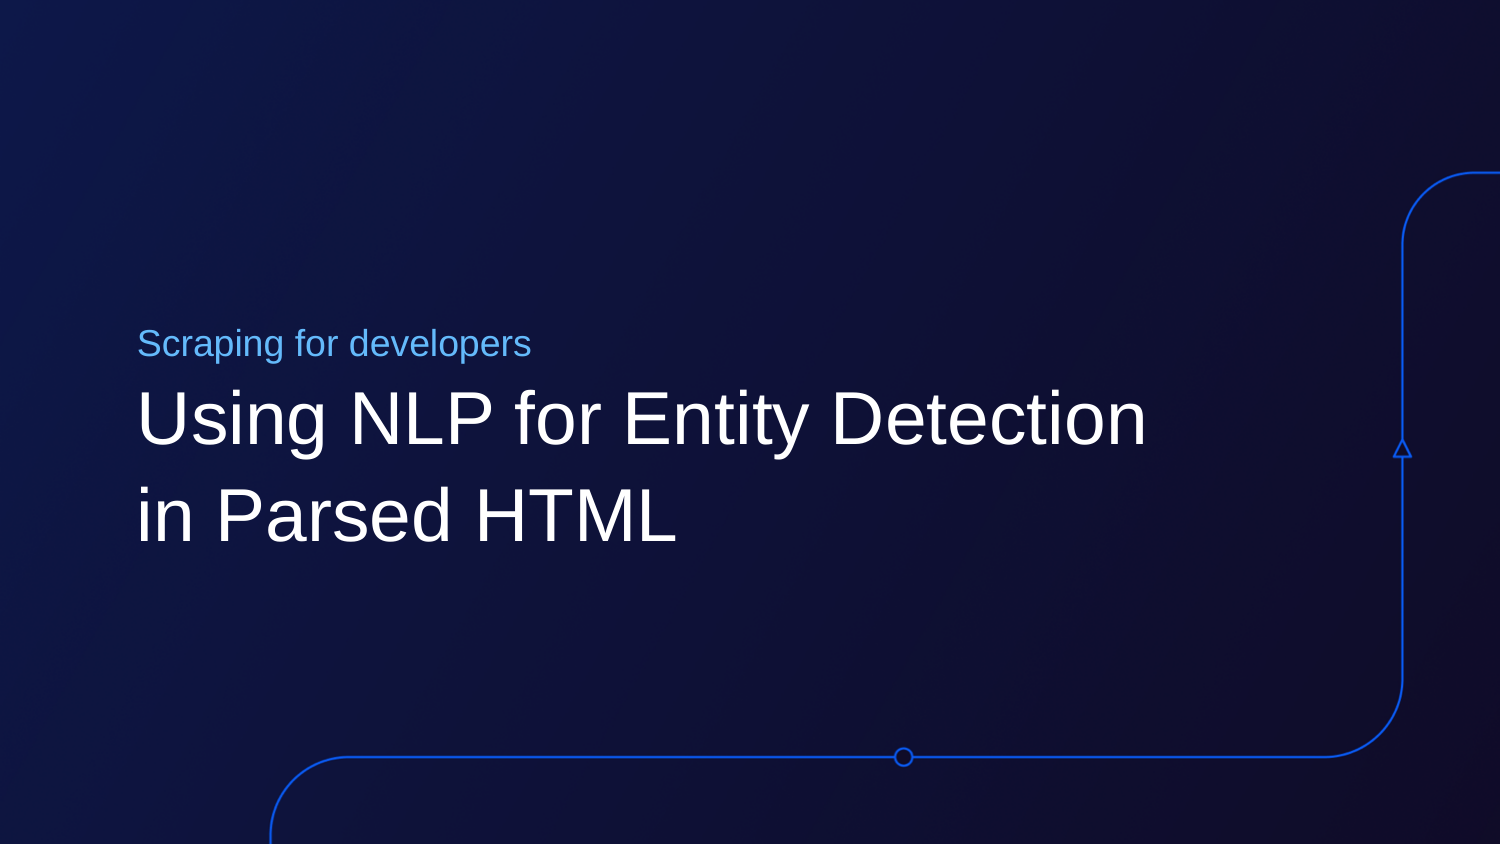

Scraping for developers
Using NLP for Entity Detection in Parsed HTML